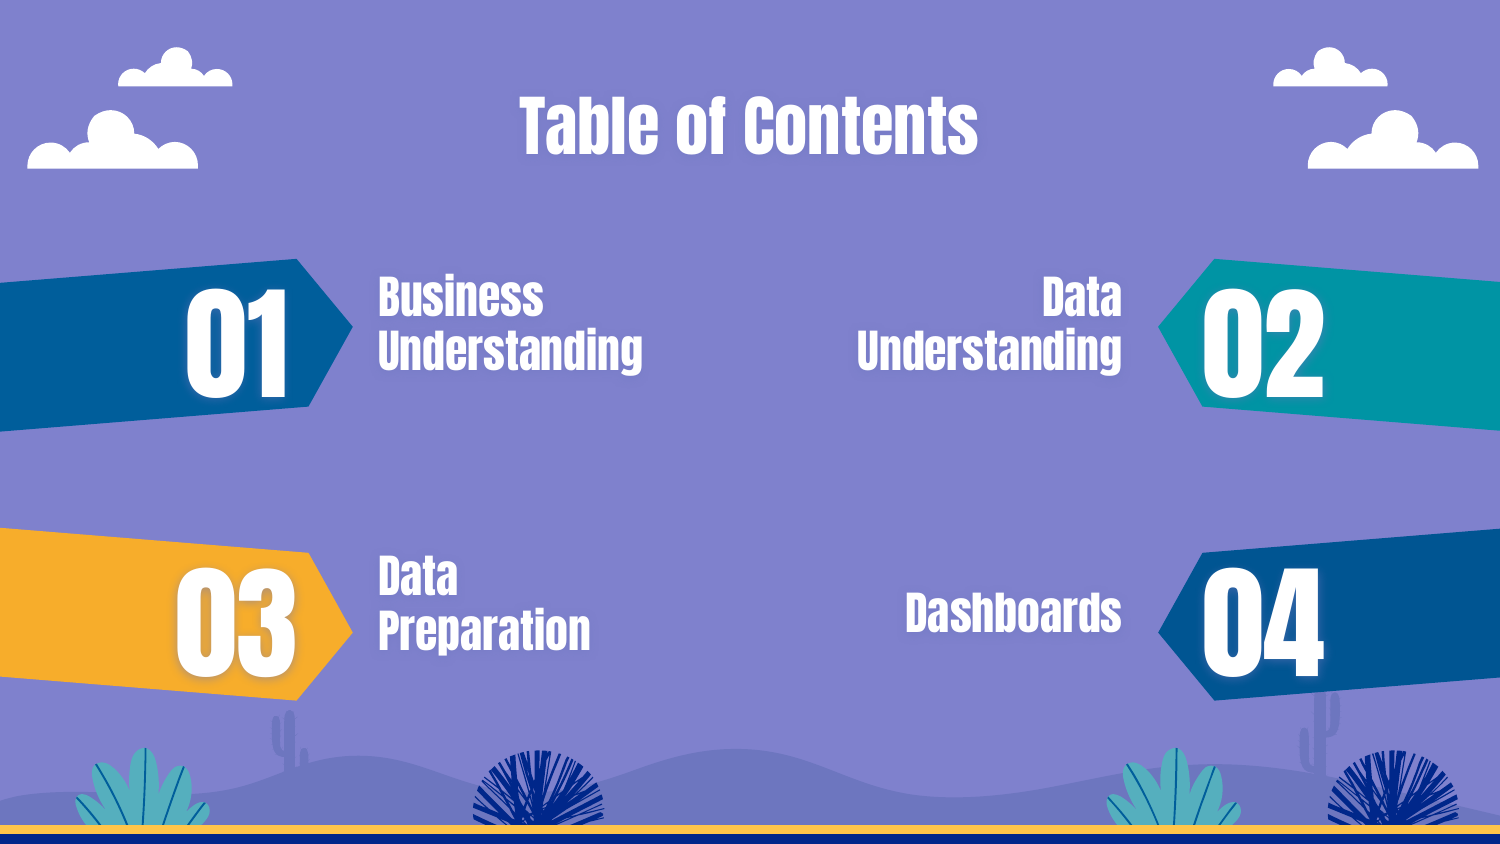

# Table of Contents
01
Business Understanding
Data Understanding
02

03
Data
Preparation
04

Dashboards